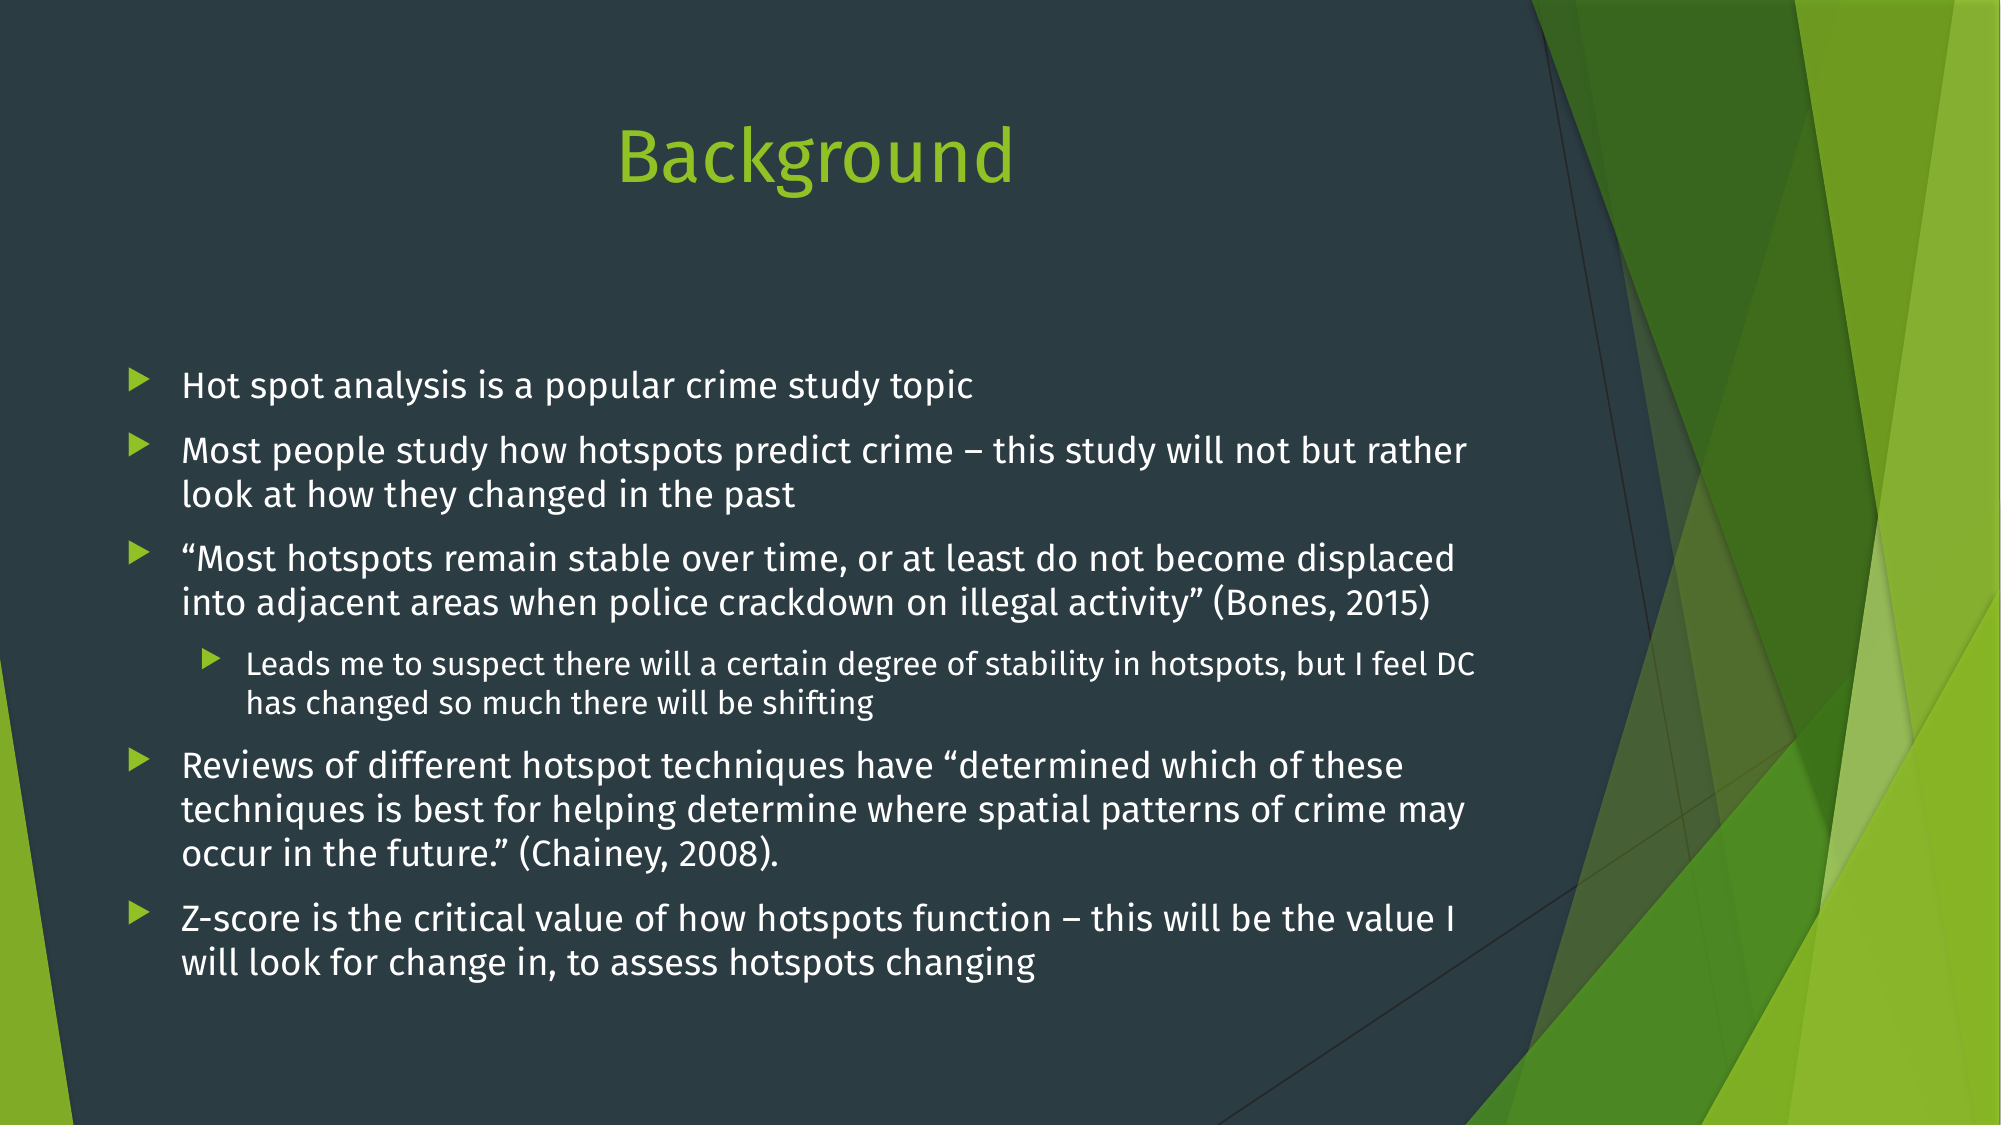

# Background
Hot spot analysis is a popular crime study topic
Most people study how hotspots predict crime – this study will not but rather look at how they changed in the past
“Most hotspots remain stable over time, or at least do not become displaced into adjacent areas when police crackdown on illegal activity” (Bones, 2015)
Leads me to suspect there will a certain degree of stability in hotspots, but I feel DC has changed so much there will be shifting
Reviews of different hotspot techniques have “determined which of these techniques is best for helping determine where spatial patterns of crime may occur in the future.” (Chainey, 2008).
Z-score is the critical value of how hotspots function – this will be the value I will look for change in, to assess hotspots changing